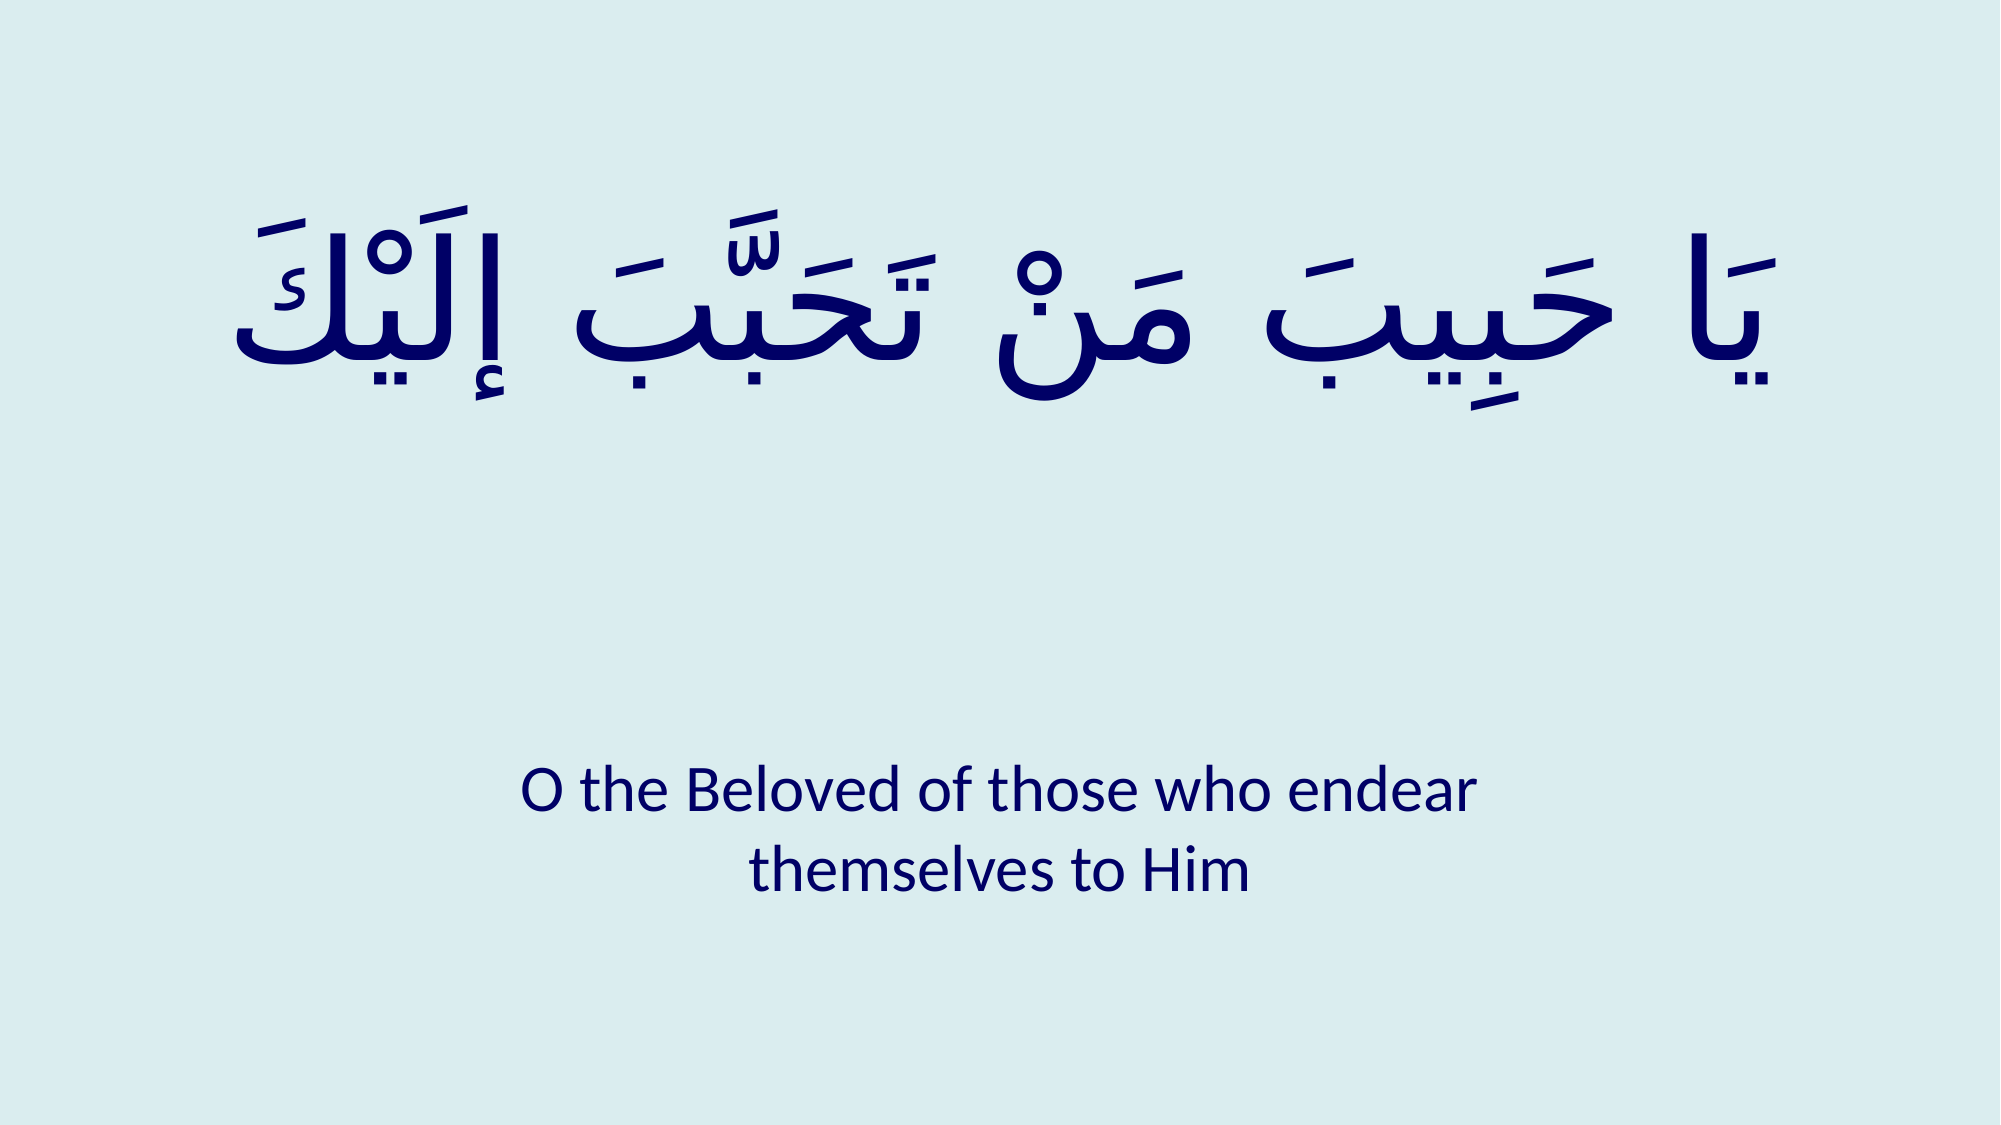

# يَا حَبِيبَ مَنْ تَحَبَّبَ إلَيْكَ
O the Beloved of those who endear themselves to Him